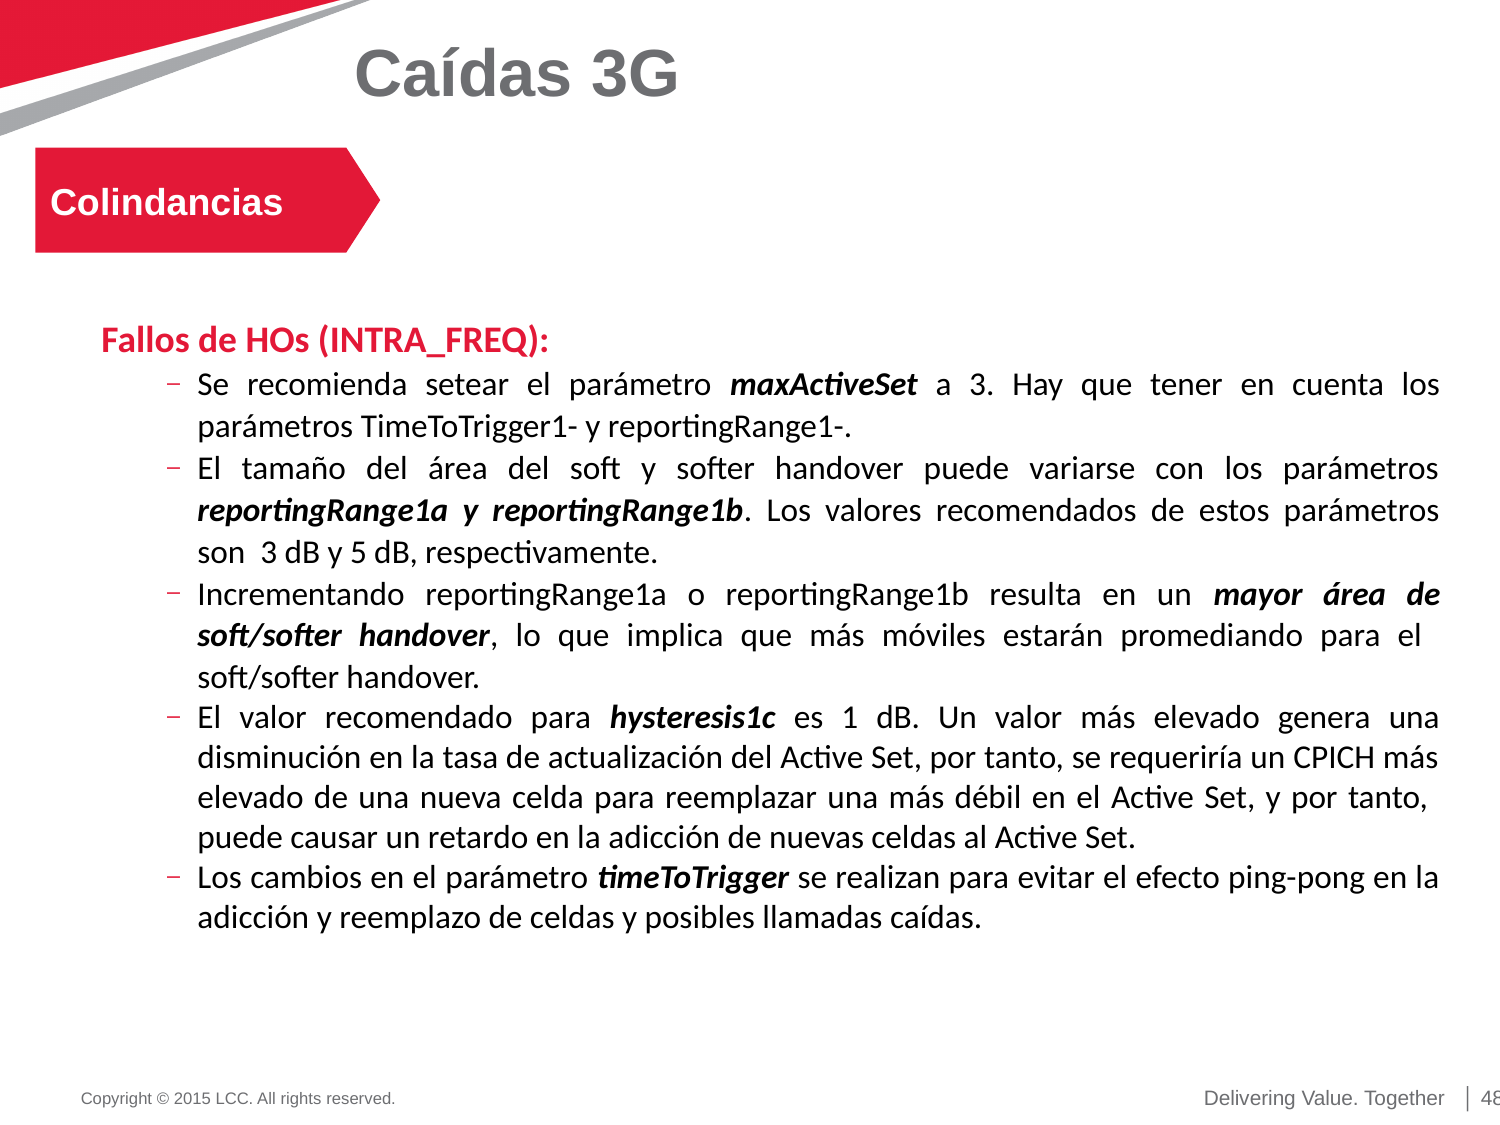

# Caídas 3G
Colindancias
Fallos de HOs (INTRA_FREQ):
Se recomienda setear el parámetro maxActiveSet a 3. Hay que tener en cuenta los parámetros TimeToTrigger1- y reportingRange1-.
El tamaño del área del soft y softer handover puede variarse con los parámetros reportingRange1a y reportingRange1b. Los valores recomendados de estos parámetros son  3 dB y 5 dB, respectivamente.
Incrementando reportingRange1a o reportingRange1b resulta en un mayor área de soft/softer handover, lo que implica que más móviles estarán promediando para el  soft/softer handover.
El valor recomendado para hysteresis1c es 1 dB. Un valor más elevado genera una disminución en la tasa de actualización del Active Set, por tanto, se requeriría un CPICH más elevado de una nueva celda para reemplazar una más débil en el Active Set, y por tanto,  puede causar un retardo en la adicción de nuevas celdas al Active Set.
Los cambios en el parámetro timeToTrigger se realizan para evitar el efecto ping-pong en la adicción y reemplazo de celdas y posibles llamadas caídas.